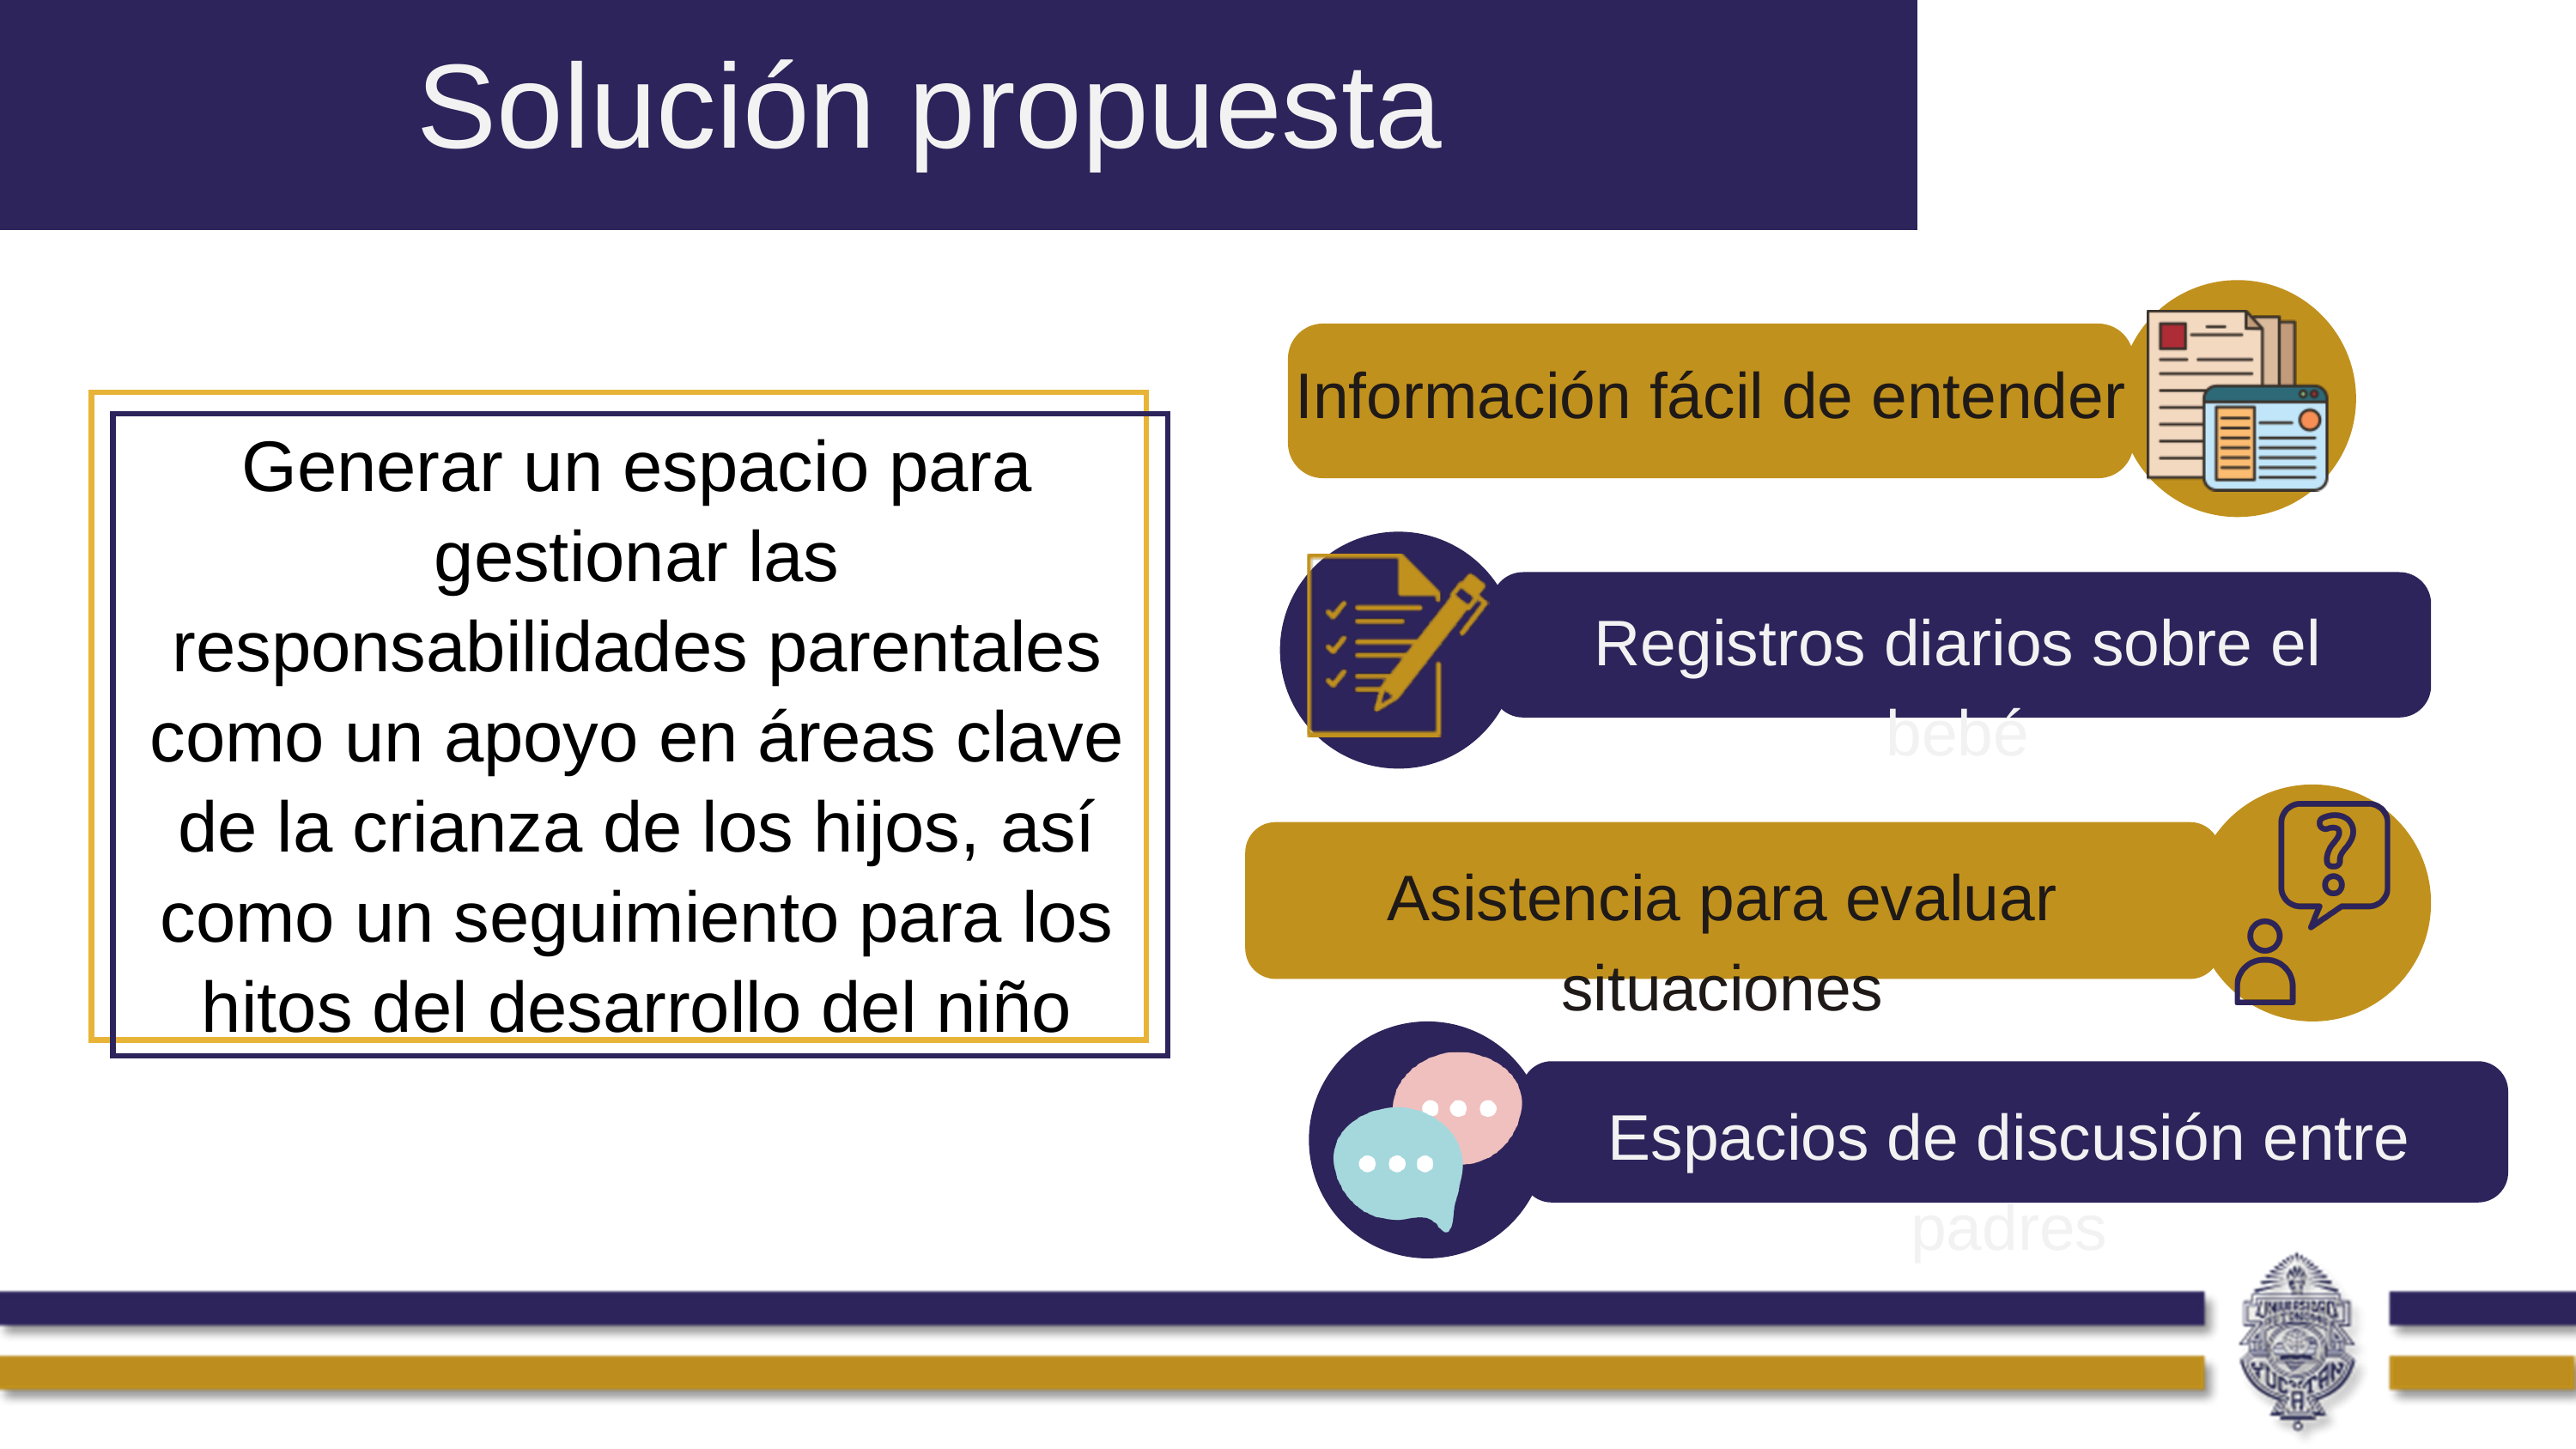

Solución propuesta

Información fácil de entender

Generar un espacio para gestionar las responsabilidades parentales como un apoyo en áreas clave de la crianza de los hijos, así como un seguimiento para los hitos del desarrollo del niño

Registros diarios sobre el bebé

Asistencia para evaluar situaciones

Espacios de discusión entre padres